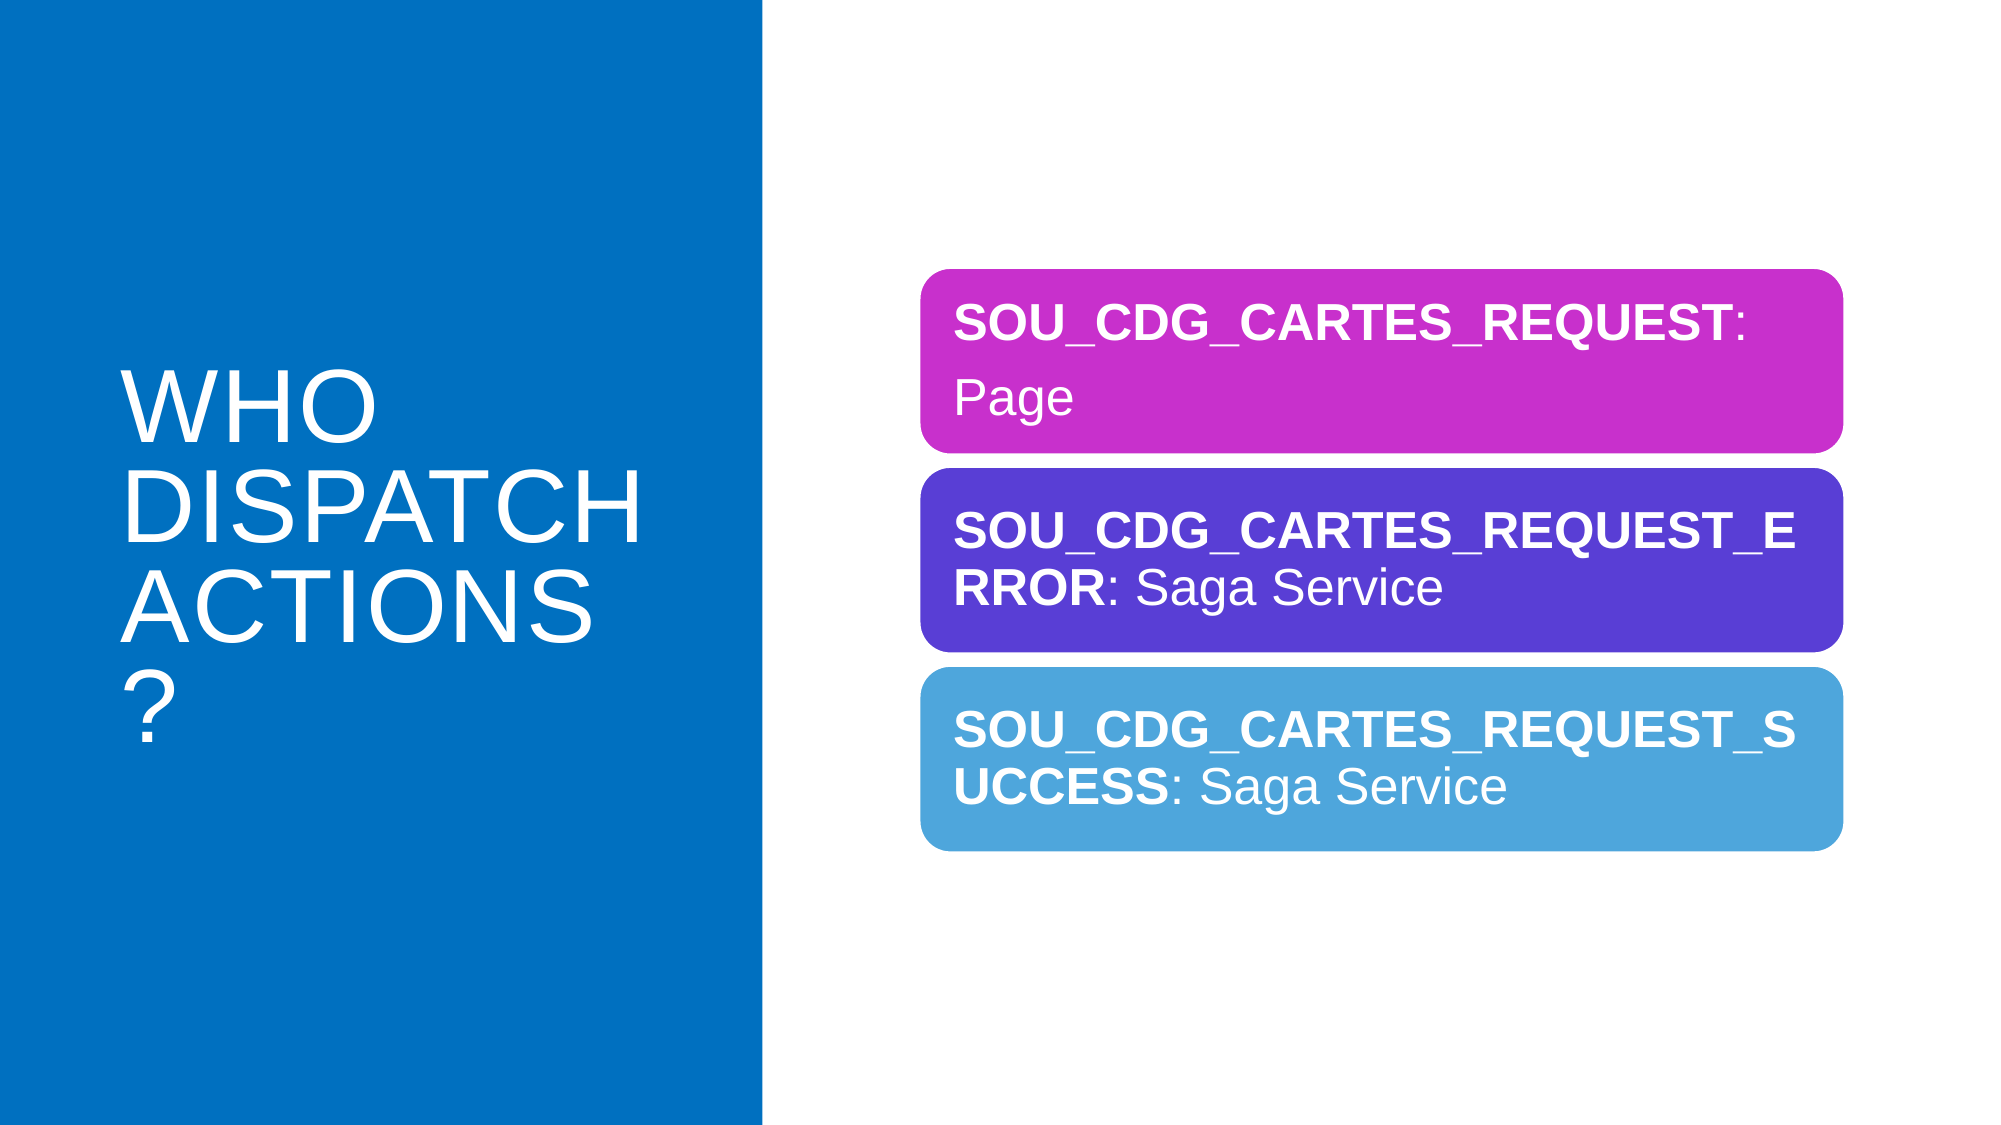

# Who dispatch actions ?
SOU_CDG_CARTES_REQUEST:
Page
SOU_CDG_CARTES_REQUEST_ERROR: Saga Service
SOU_CDG_CARTES_REQUEST_SUCCESS: Saga Service